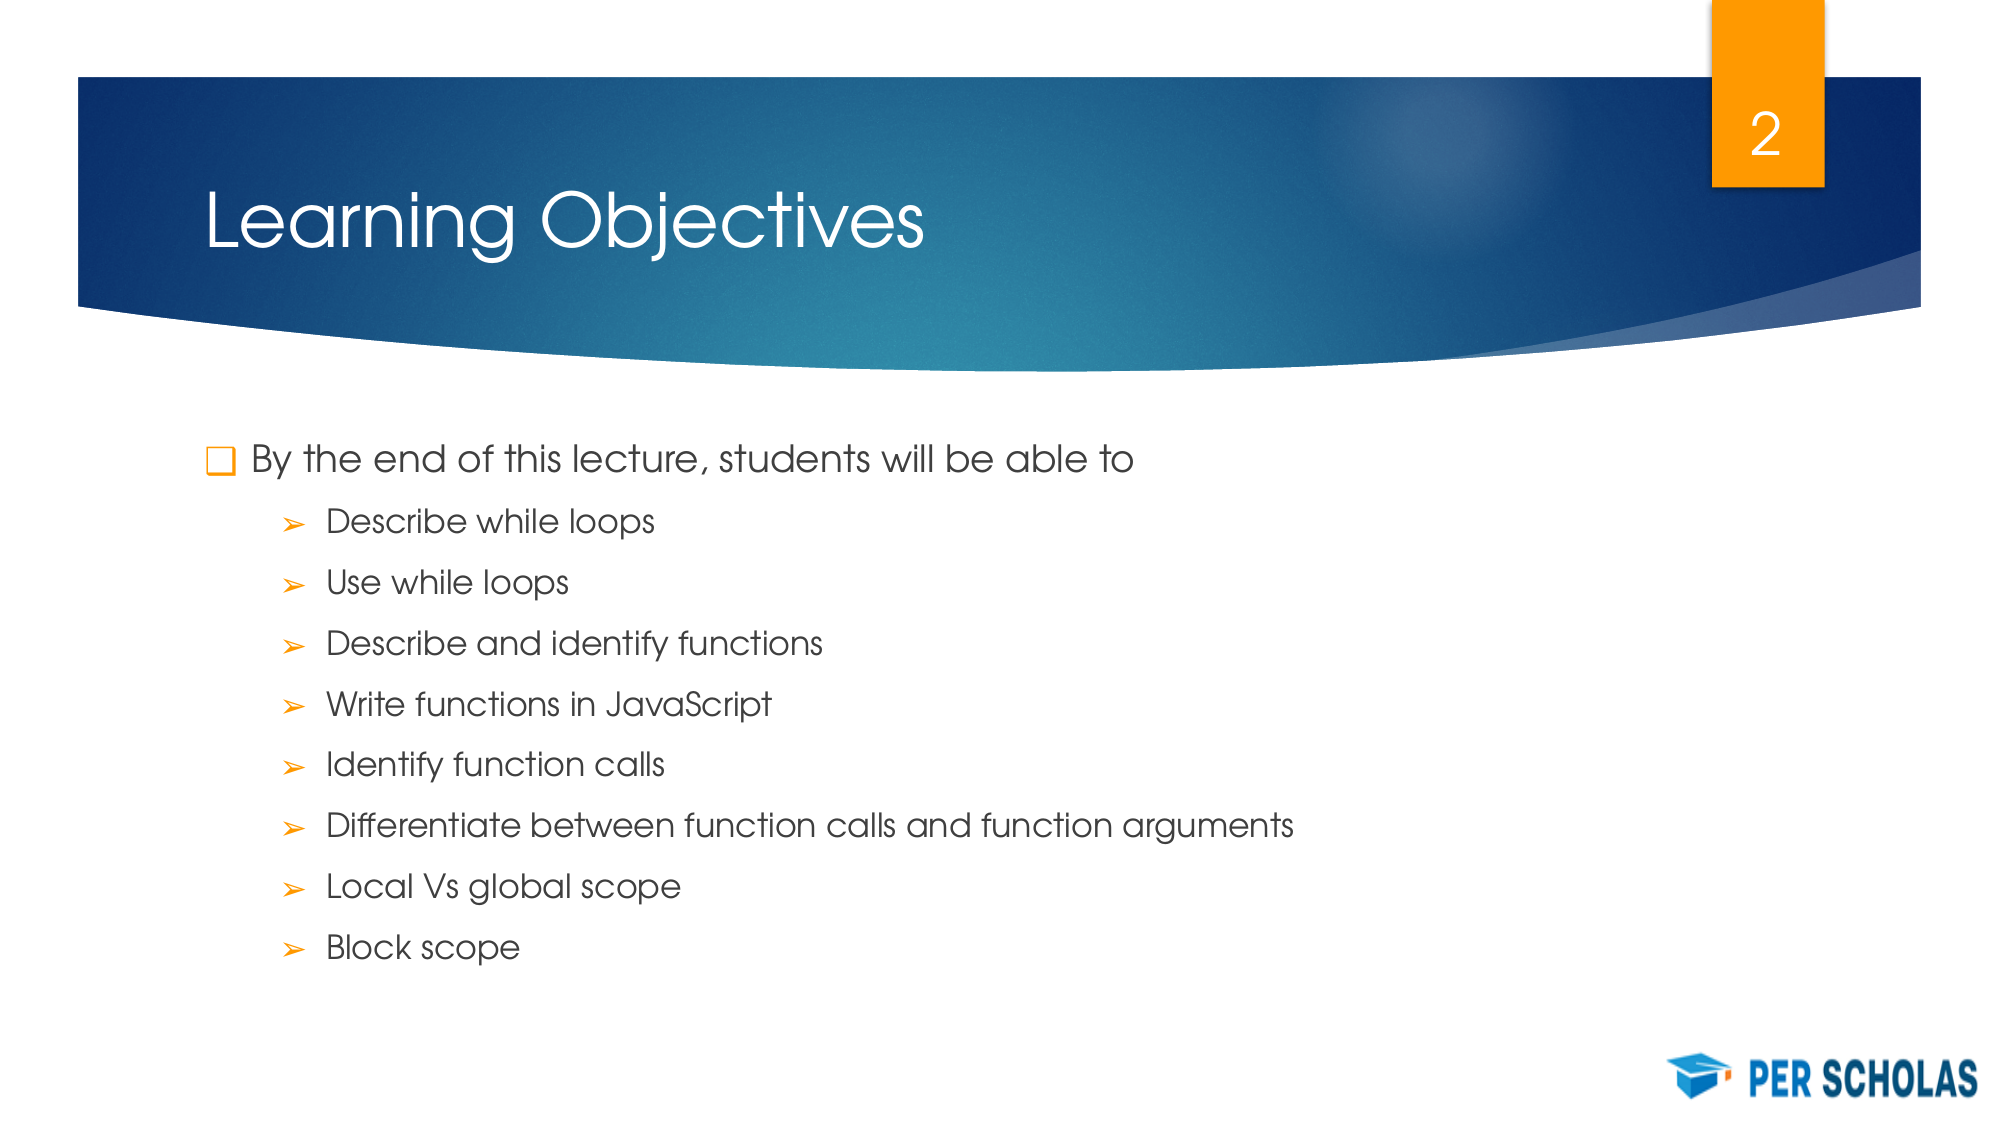

2
# Learning Objectives
By the end of this lecture, students will be able to
Describe while loops
Use while loops
Describe and identify functions
Write functions in JavaScript
Identify function calls
Differentiate between function calls and function arguments
Local Vs global scope
Block scope